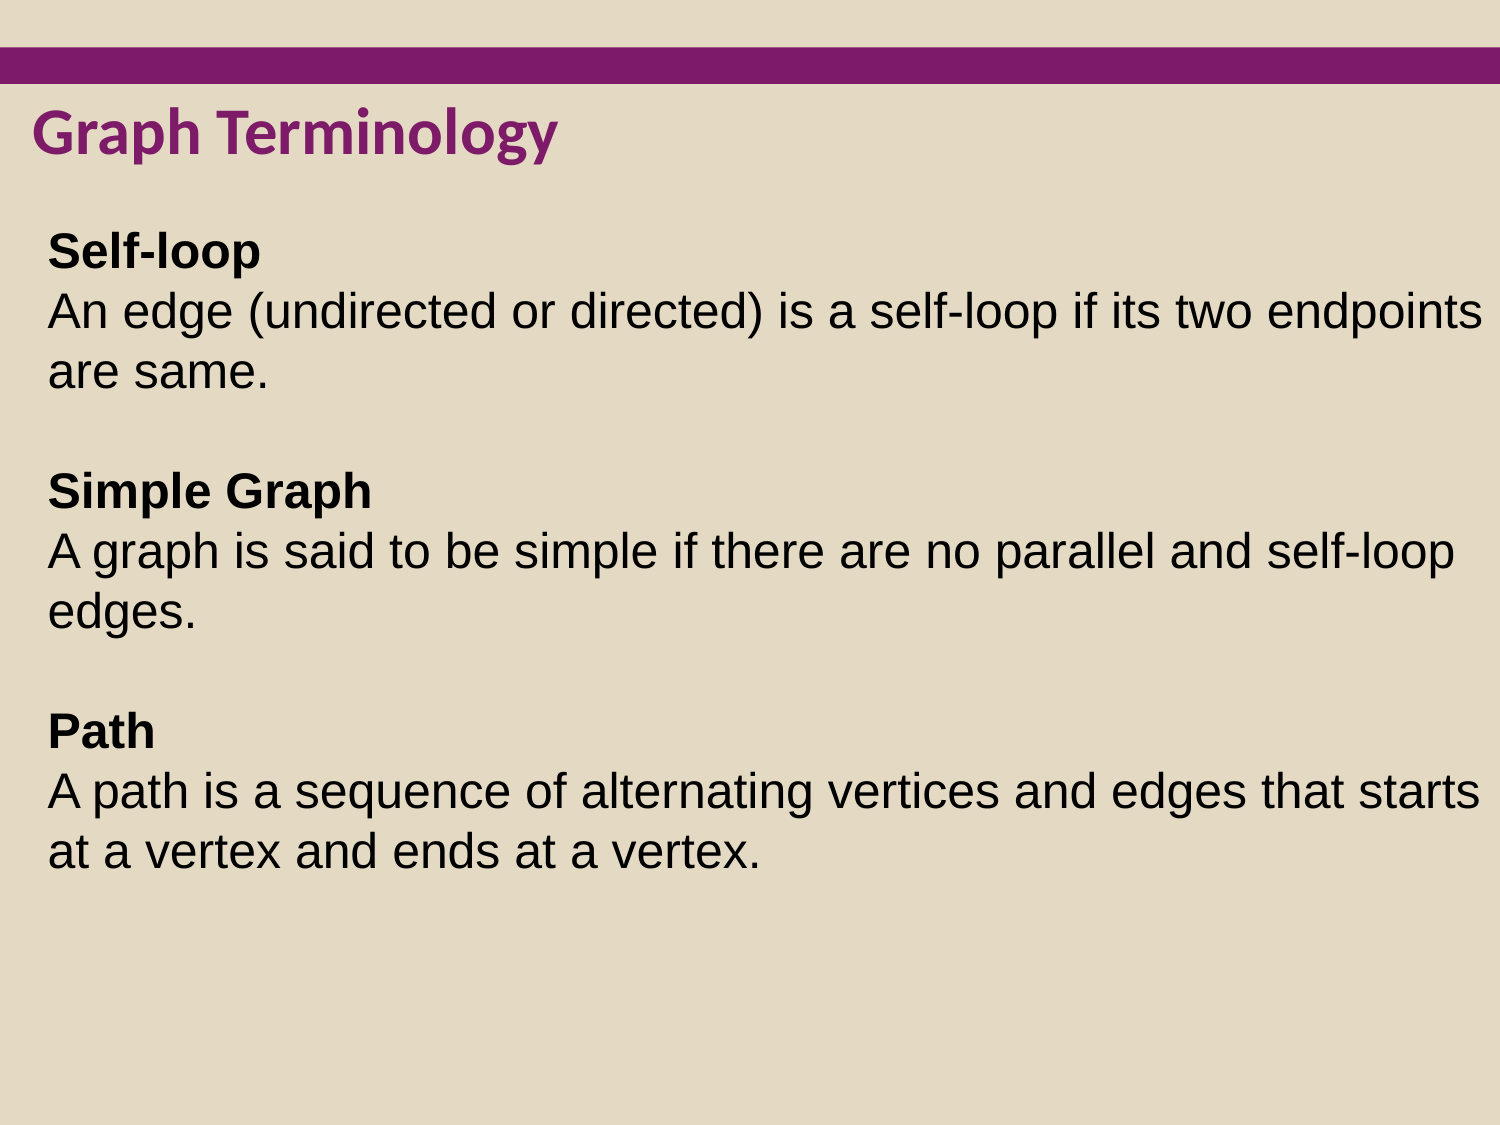

Graph Terminology

Self-loop
An edge (undirected or directed) is a self-loop if its two endpoints are same.

Simple Graph
A graph is said to be simple if there are no parallel and self-loop edges.

Path
A path is a sequence of alternating vertices and edges that starts at a vertex and ends at a vertex.